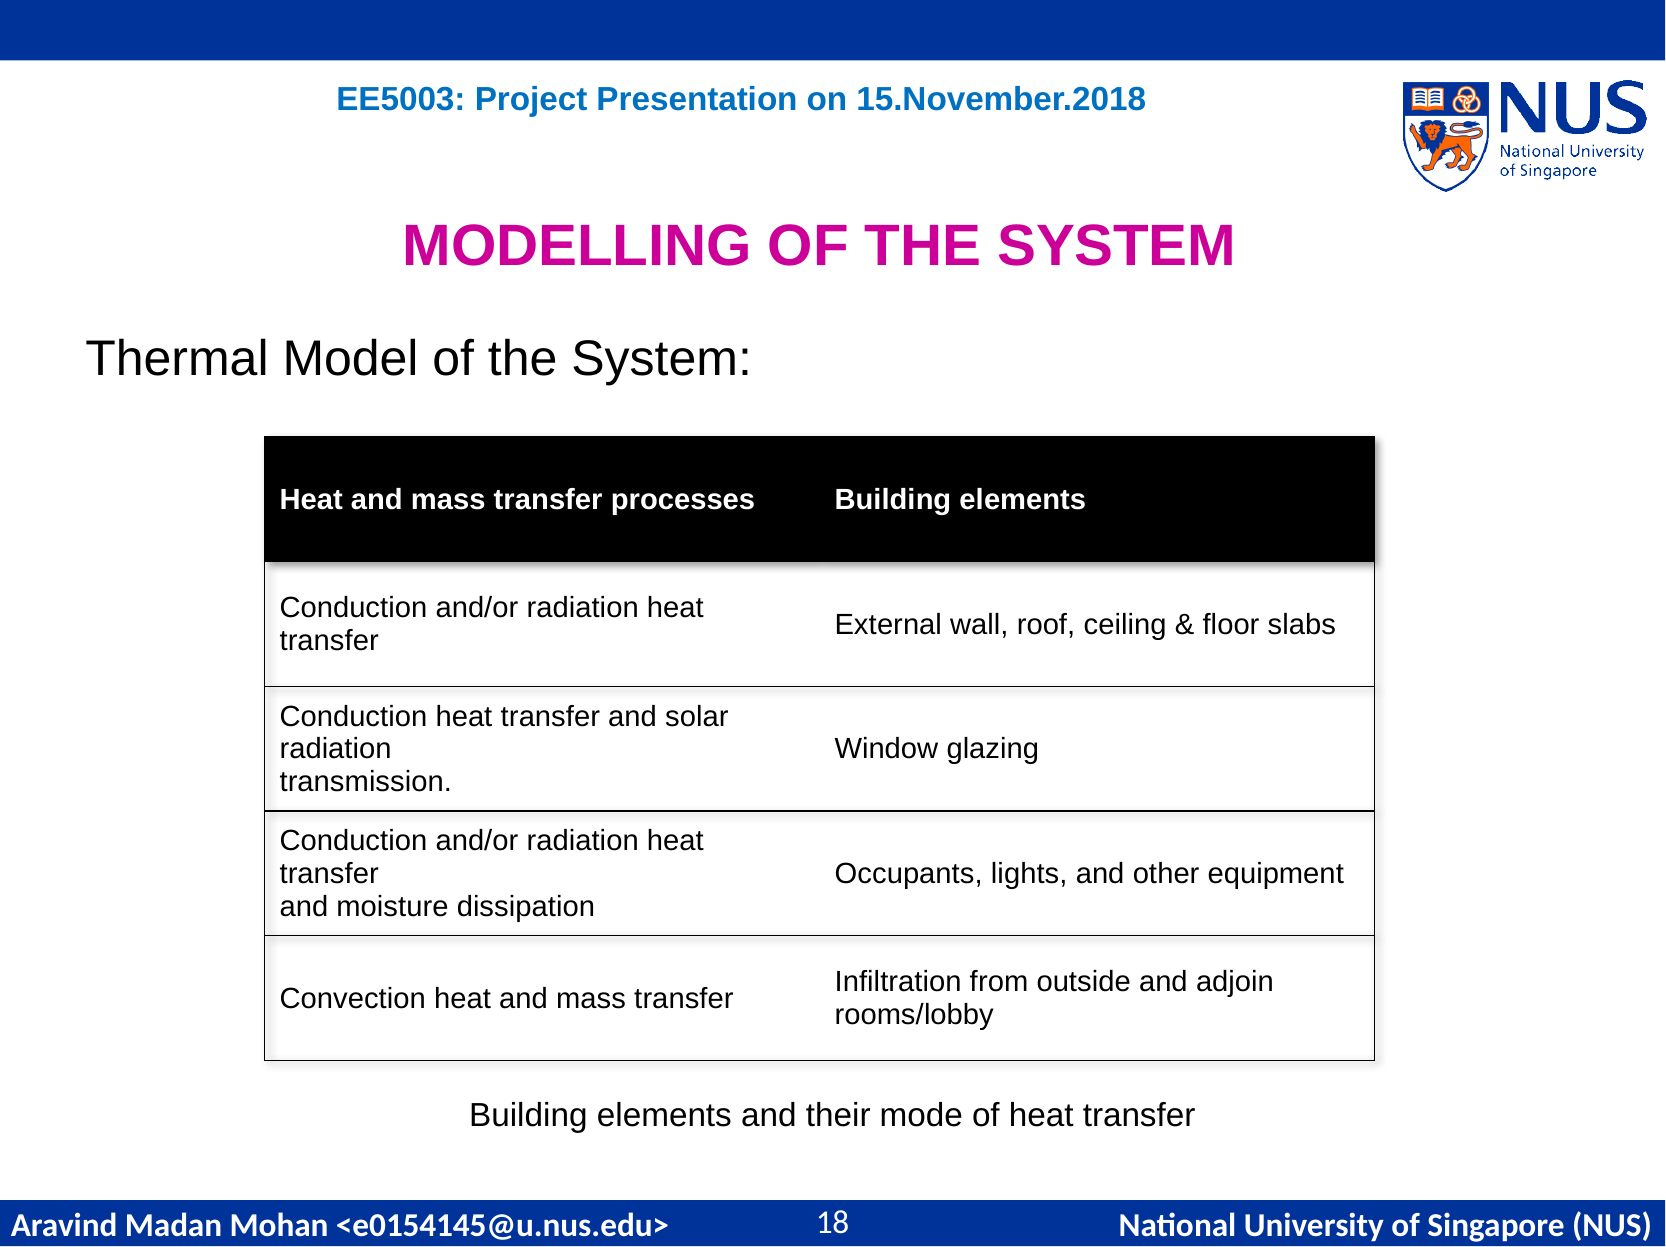

Modelling of the System
Thermal Model of the System:

| Heat and mass transfer processes | Building elements |
| --- | --- |
| Conduction and/or radiation heat transfer | External wall, roof, ceiling & floor slabs |
| Conduction heat transfer and solar radiation transmission. | Window glazing |
| Conduction and/or radiation heat transfer and moisture dissipation | Occupants, lights, and other equipment |
| Convection heat and mass transfer | Infiltration from outside and adjoin rooms/lobby |
Building elements and their mode of heat transfer

18